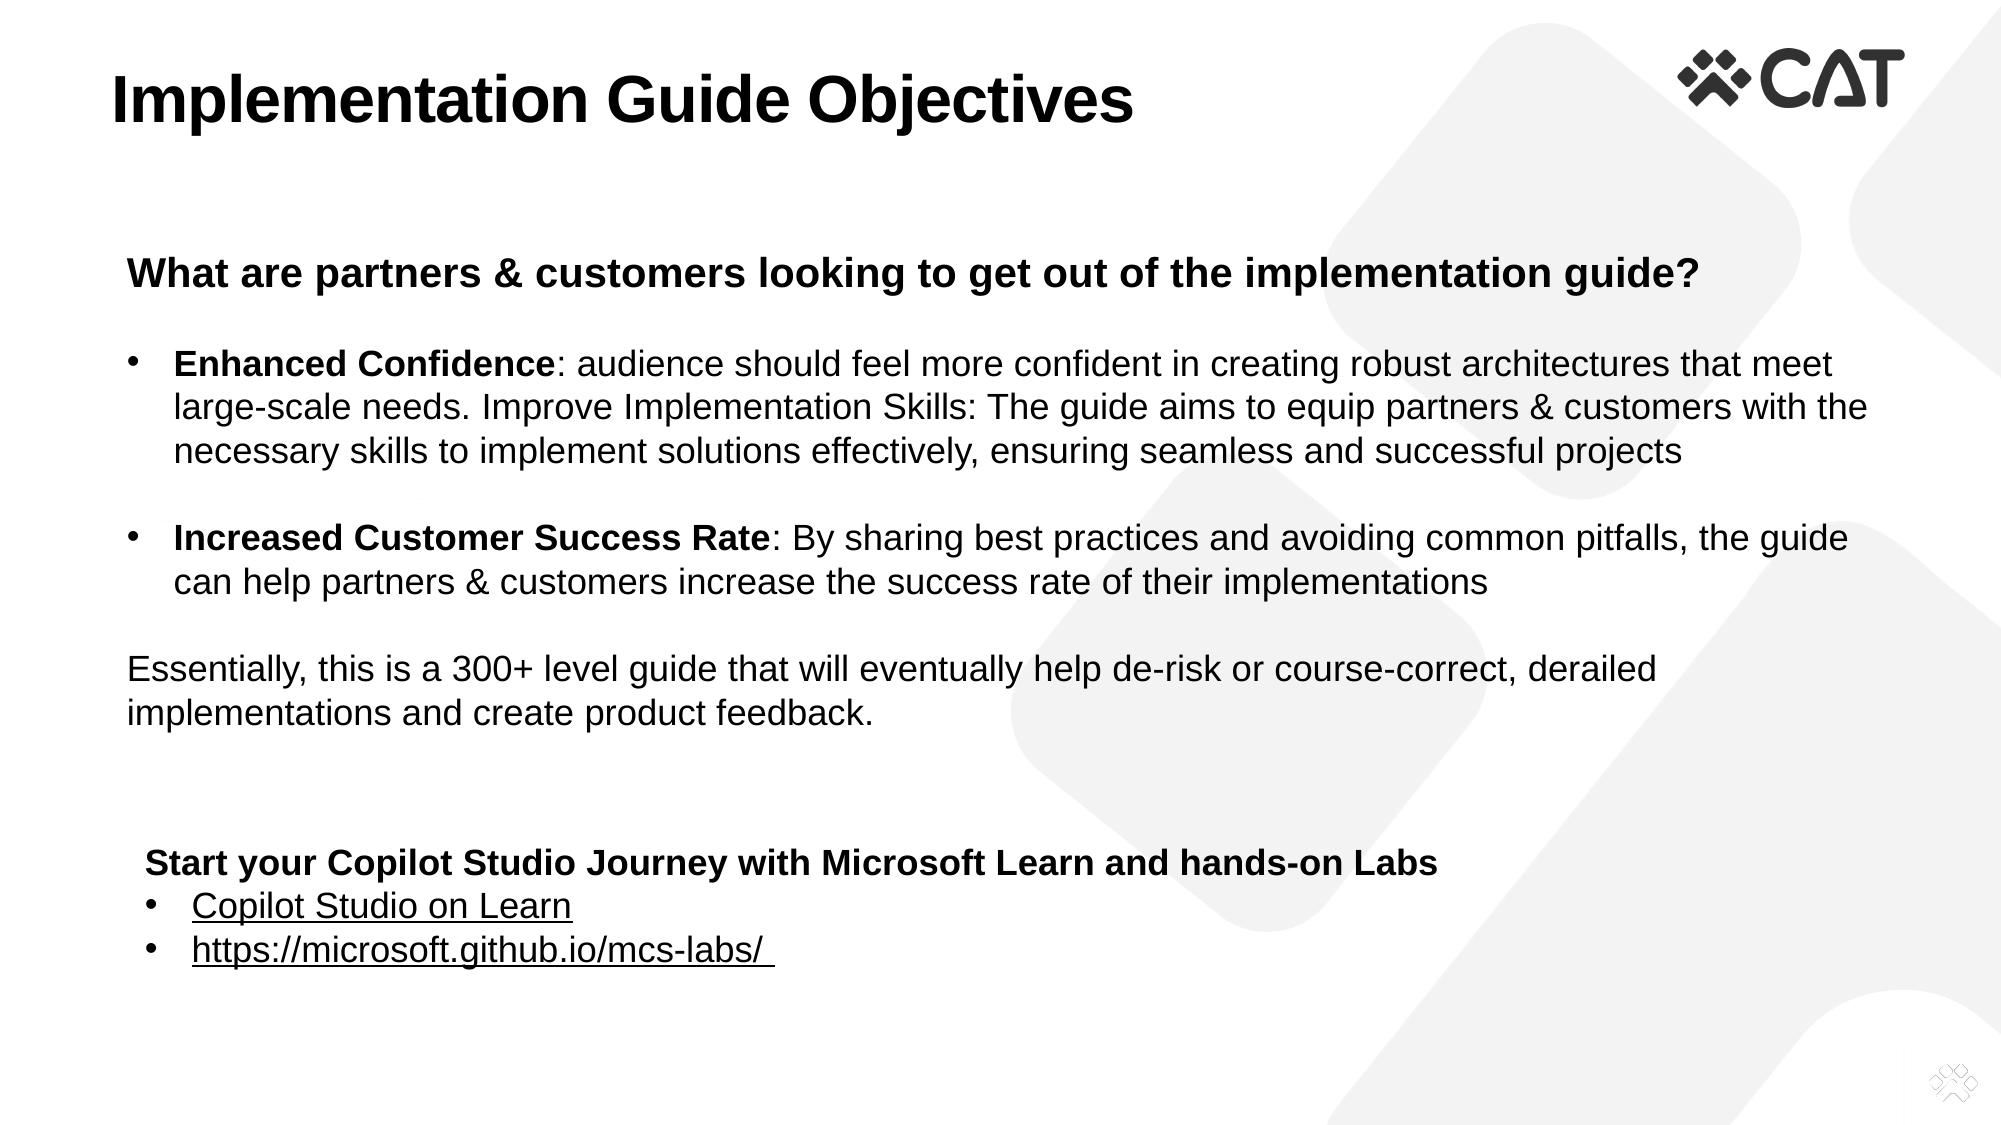

# Implementation Guide Objectives
What are partners & customers looking to get out of the implementation guide?

Enhanced Confidence: audience should feel more confident in creating robust architectures that meet large-scale needs. Improve Implementation Skills: The guide aims to equip partners & customers with the necessary skills to implement solutions effectively, ensuring seamless and successful projects

Increased Customer Success Rate: By sharing best practices and avoiding common pitfalls, the guide can help partners & customers increase the success rate of their implementations

Essentially, this is a 300+ level guide that will eventually help de-risk or course-correct, derailed implementations and create product feedback.

Start your Copilot Studio Journey with Microsoft Learn and hands-on Labs
Copilot Studio on Learn
https://microsoft.github.io/mcs-labs/